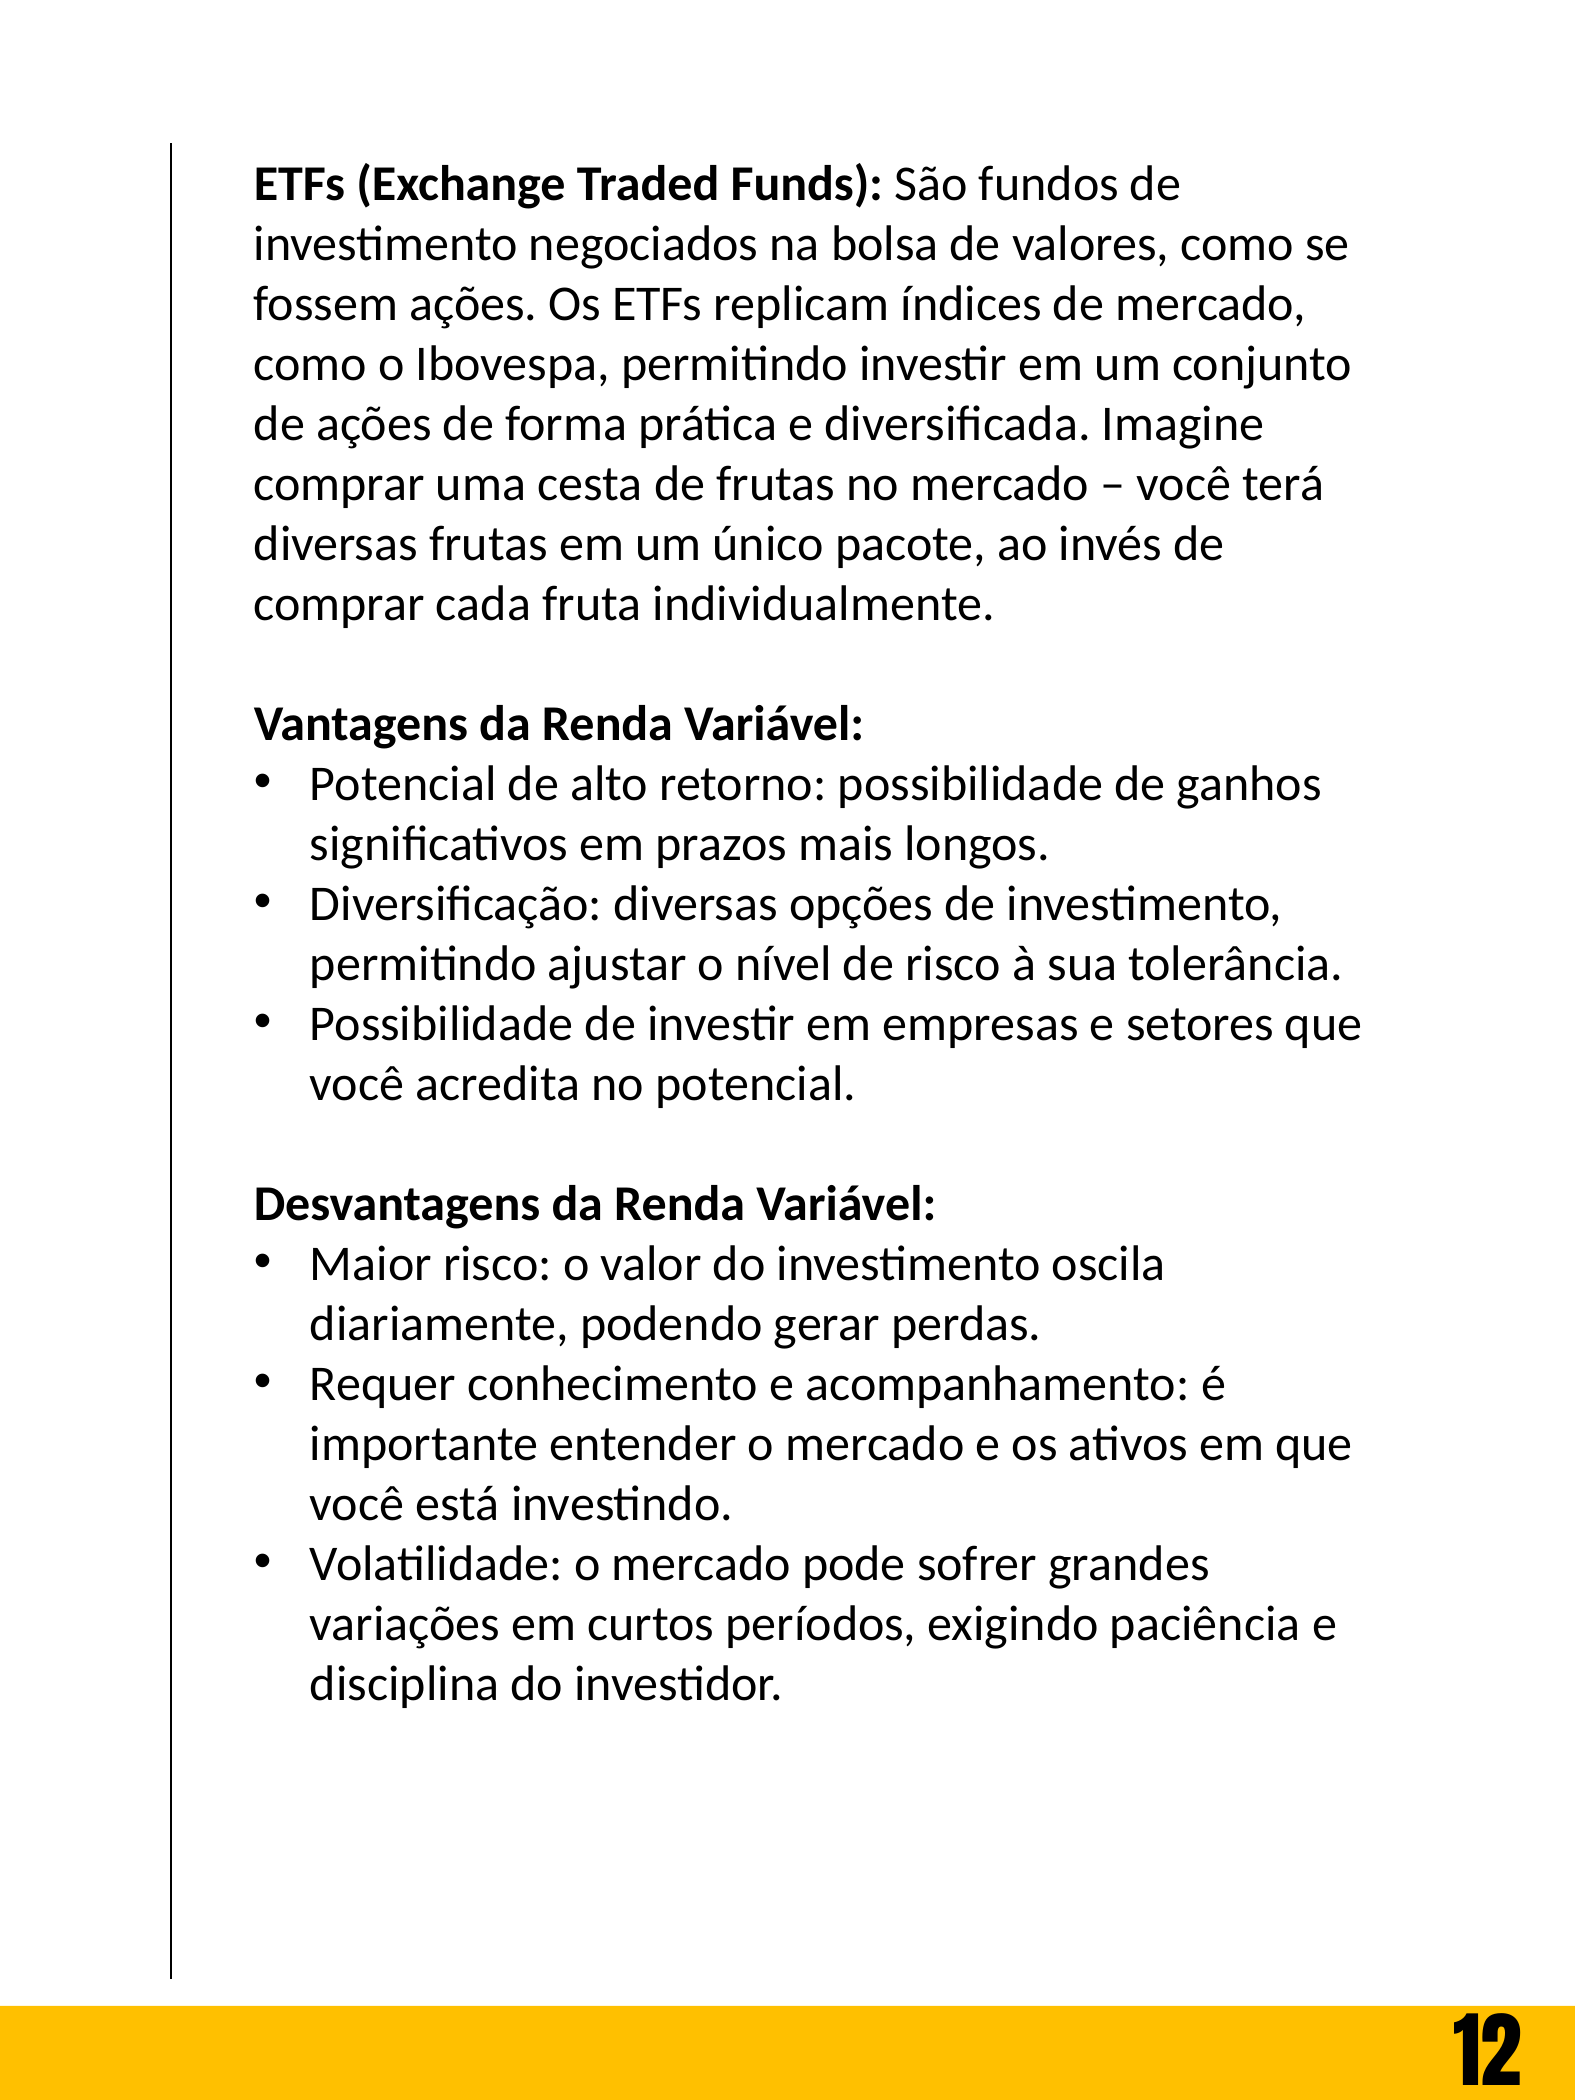

ETFs (Exchange Traded Funds): São fundos de investimento negociados na bolsa de valores, como se fossem ações. Os ETFs replicam índices de mercado, como o Ibovespa, permitindo investir em um conjunto de ações de forma prática e diversificada. Imagine comprar uma cesta de frutas no mercado – você terá diversas frutas em um único pacote, ao invés de comprar cada fruta individualmente.

Vantagens da Renda Variável:
Potencial de alto retorno: possibilidade de ganhos significativos em prazos mais longos.
Diversificação: diversas opções de investimento, permitindo ajustar o nível de risco à sua tolerância.
Possibilidade de investir em empresas e setores que você acredita no potencial.

Desvantagens da Renda Variável:
Maior risco: o valor do investimento oscila diariamente, podendo gerar perdas.
Requer conhecimento e acompanhamento: é importante entender o mercado e os ativos em que você está investindo.
Volatilidade: o mercado pode sofrer grandes variações em curtos períodos, exigindo paciência e disciplina do investidor.
Construir um modelo de divisória de capítulos.
Ebooks vao ser consumidos digitalmente, cuidado com a quantidade de conteúdos.

12